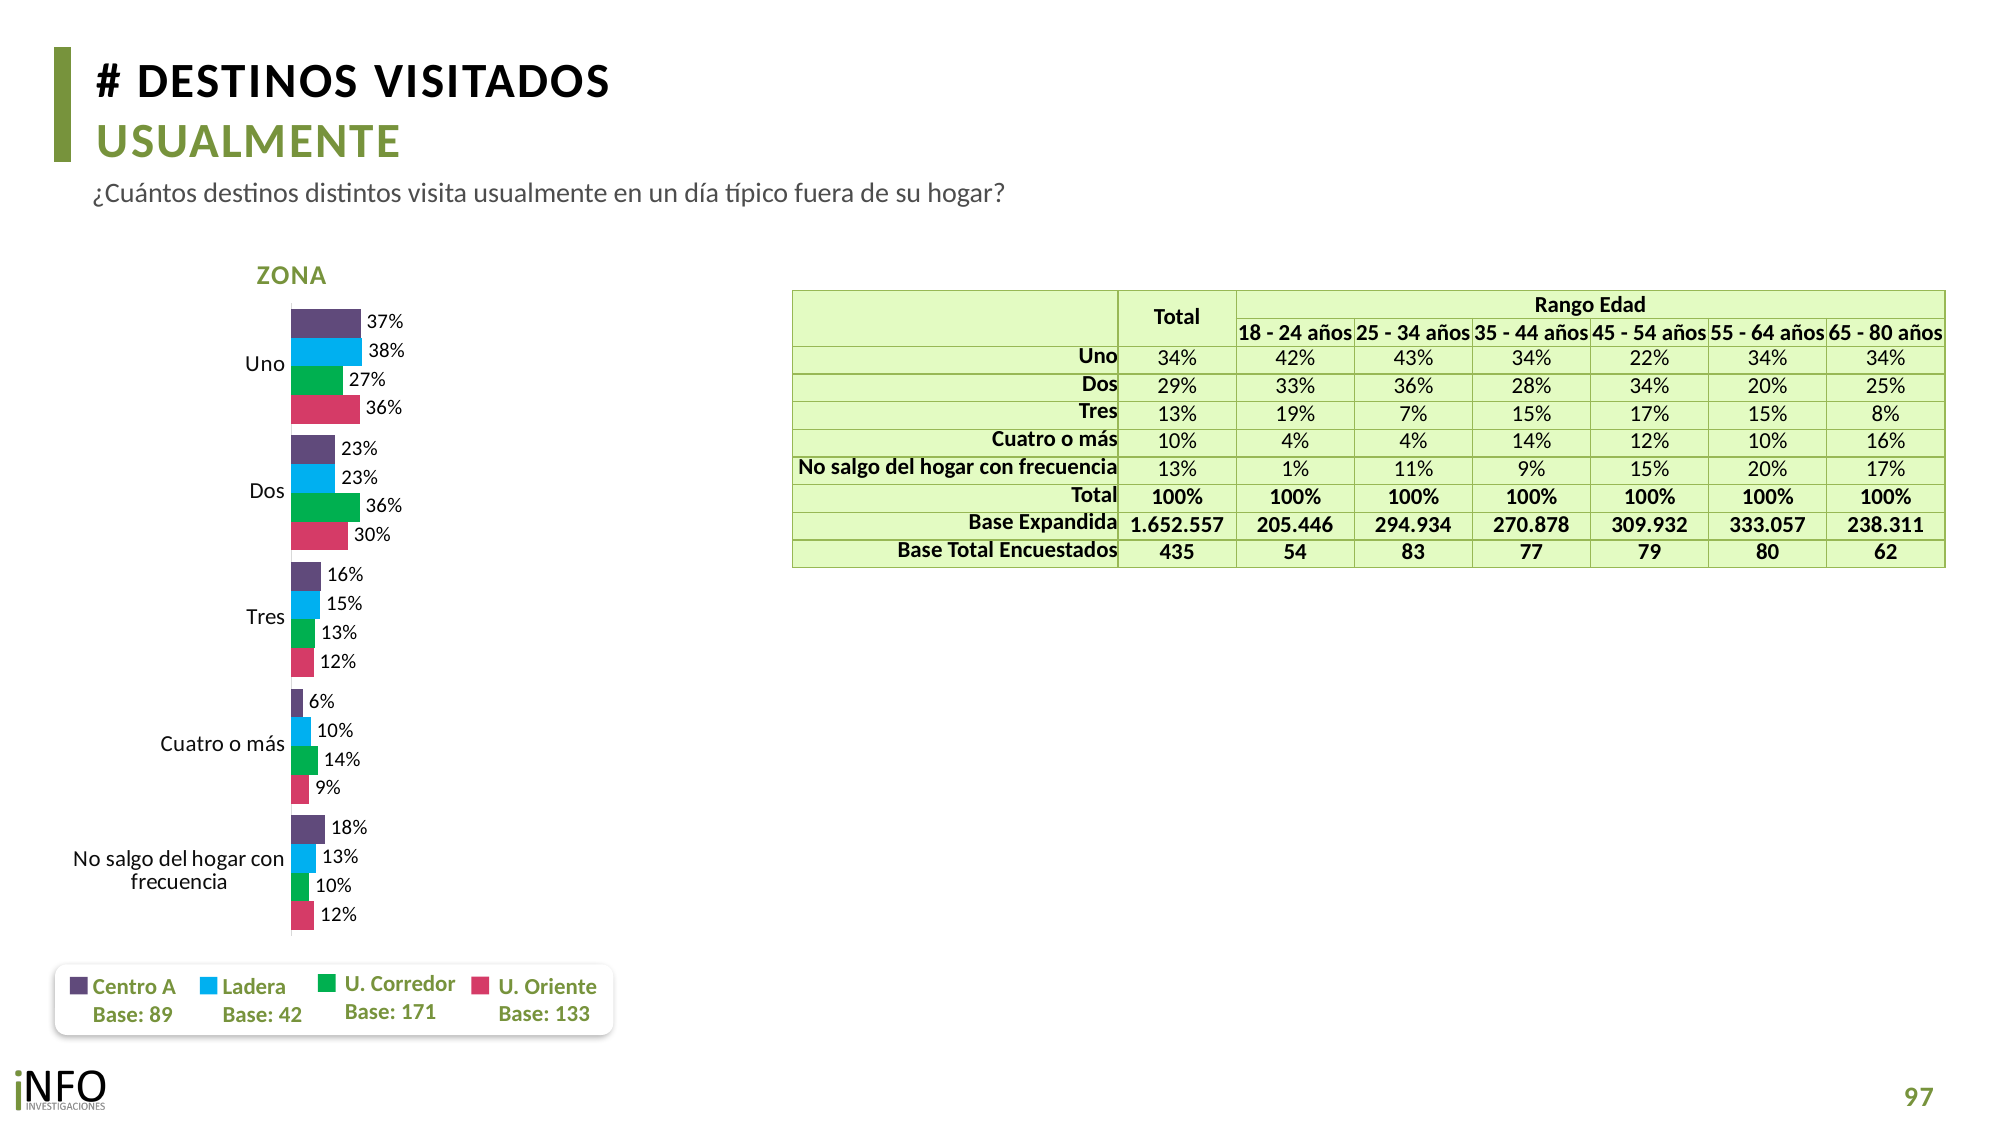

# DESTINOS VISITADOS
USUALMENTE

¿Cuántos destinos distintos visita usualmente en un día típico fuera de su hogar?
ZONA

### Chart

| Category | CA | L | UC | UO |
|---|---|---|---|---|
| Uno | 0.36896129914716336 | 0.3785591650213353 | 0.27488249576609575 | 0.3635654810446344 |
| Dos | 0.2327407071237501 | 0.2340724972572239 | 0.3640001898569901 | 0.3017784758107253 |
| Tres | 0.15722629833416857 | 0.15328571131976337 | 0.125537870282117 | 0.1191440455278699 |
| Cuatro o más | 0.06257292333306098 | 0.10327918434074636 | 0.14050937825465123 | 0.0940143281655722 |
| No salgo del hogar con frecuencia | 0.17849877206185844 | 0.13080344206093159 | 0.09507006584014724 | 0.12149766945120005 |
|  | Total | Rango Edad |  |  |  |  |  |
| --- | --- | --- | --- | --- | --- | --- | --- |
|  |  | 18 - 24 años | 25 - 34 años | 35 - 44 años | 45 - 54 años | 55 - 64 años | 65 - 80 años |
| Uno | 34% | 42% | 43% | 34% | 22% | 34% | 34% |
| Dos | 29% | 33% | 36% | 28% | 34% | 20% | 25% |
| Tres | 13% | 19% | 7% | 15% | 17% | 15% | 8% |
| Cuatro o más | 10% | 4% | 4% | 14% | 12% | 10% | 16% |
| No salgo del hogar con frecuencia | 13% | 1% | 11% | 9% | 15% | 20% | 17% |
| Total | 100% | 100% | 100% | 100% | 100% | 100% | 100% |
| Base Expandida | 1.652.557 | 205.446 | 294.934 | 270.878 | 309.932 | 333.057 | 238.311 |
| Base Total Encuestados | 435 | 54 | 83 | 77 | 79 | 80 | 62 |
U. Corredor
Base: 171
U. Oriente
Base: 133

Centro A
Base: 89
Ladera
Base: 42

97